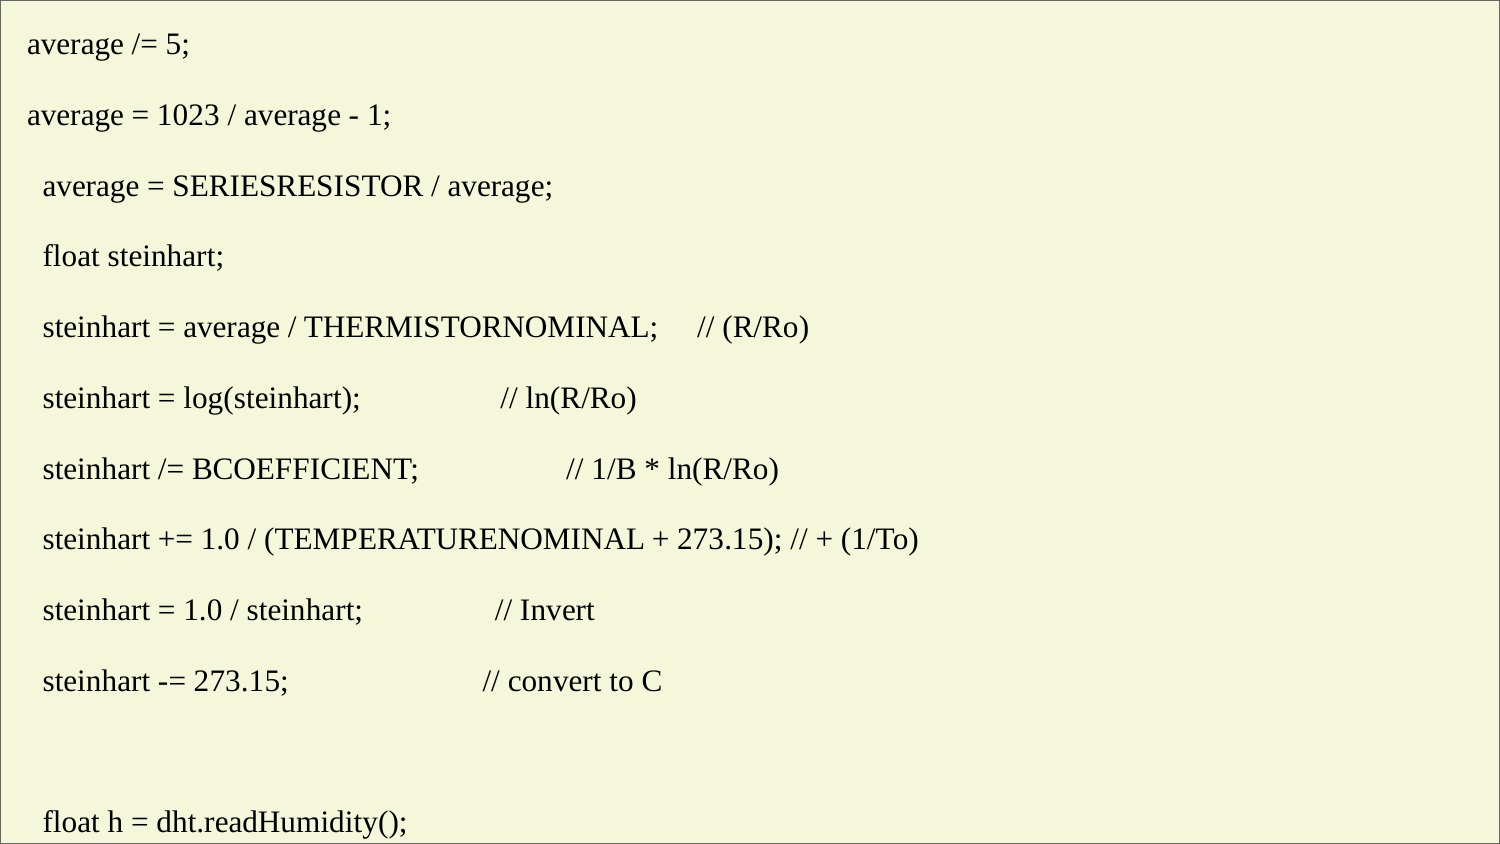

average /= 5;
average = 1023 / average - 1;
  average = SERIESRESISTOR / average;
  float steinhart;
  steinhart = average / THERMISTORNOMINAL;     // (R/Ro)
  steinhart = log(steinhart);                  // ln(R/Ro)
  steinhart /= BCOEFFICIENT;                   // 1/B * ln(R/Ro)
  steinhart += 1.0 / (TEMPERATURENOMINAL + 273.15); // + (1/To)
  steinhart = 1.0 / steinhart;                 // Invert
  steinhart -= 273.15;                         // convert to C

  float h = dht.readHumidity();